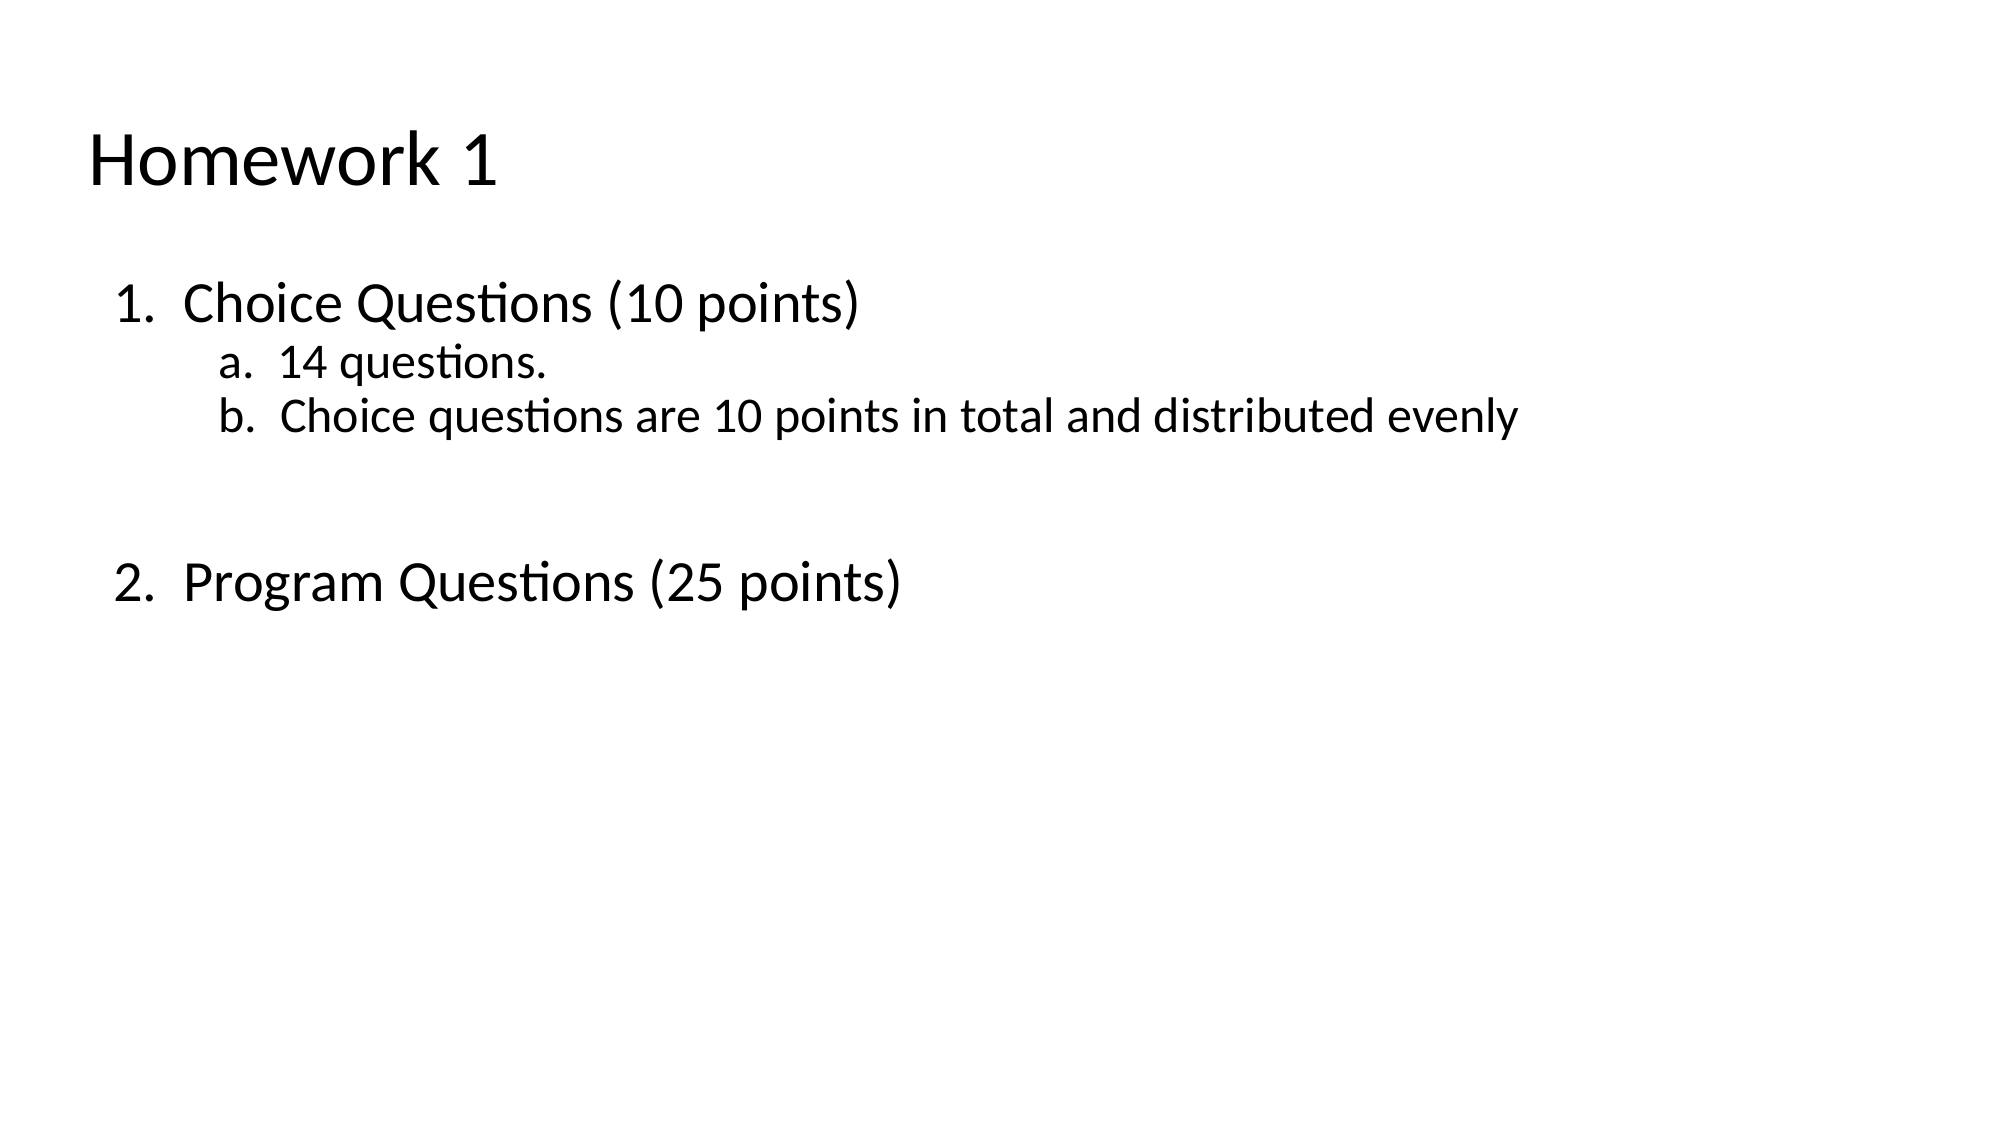

# Homework 1

1.  Choice Questions (10 points)
a.  14 questions.
b.  Choice questions are 10 points in total and distributed evenly

2.  Program Questions (25 points)